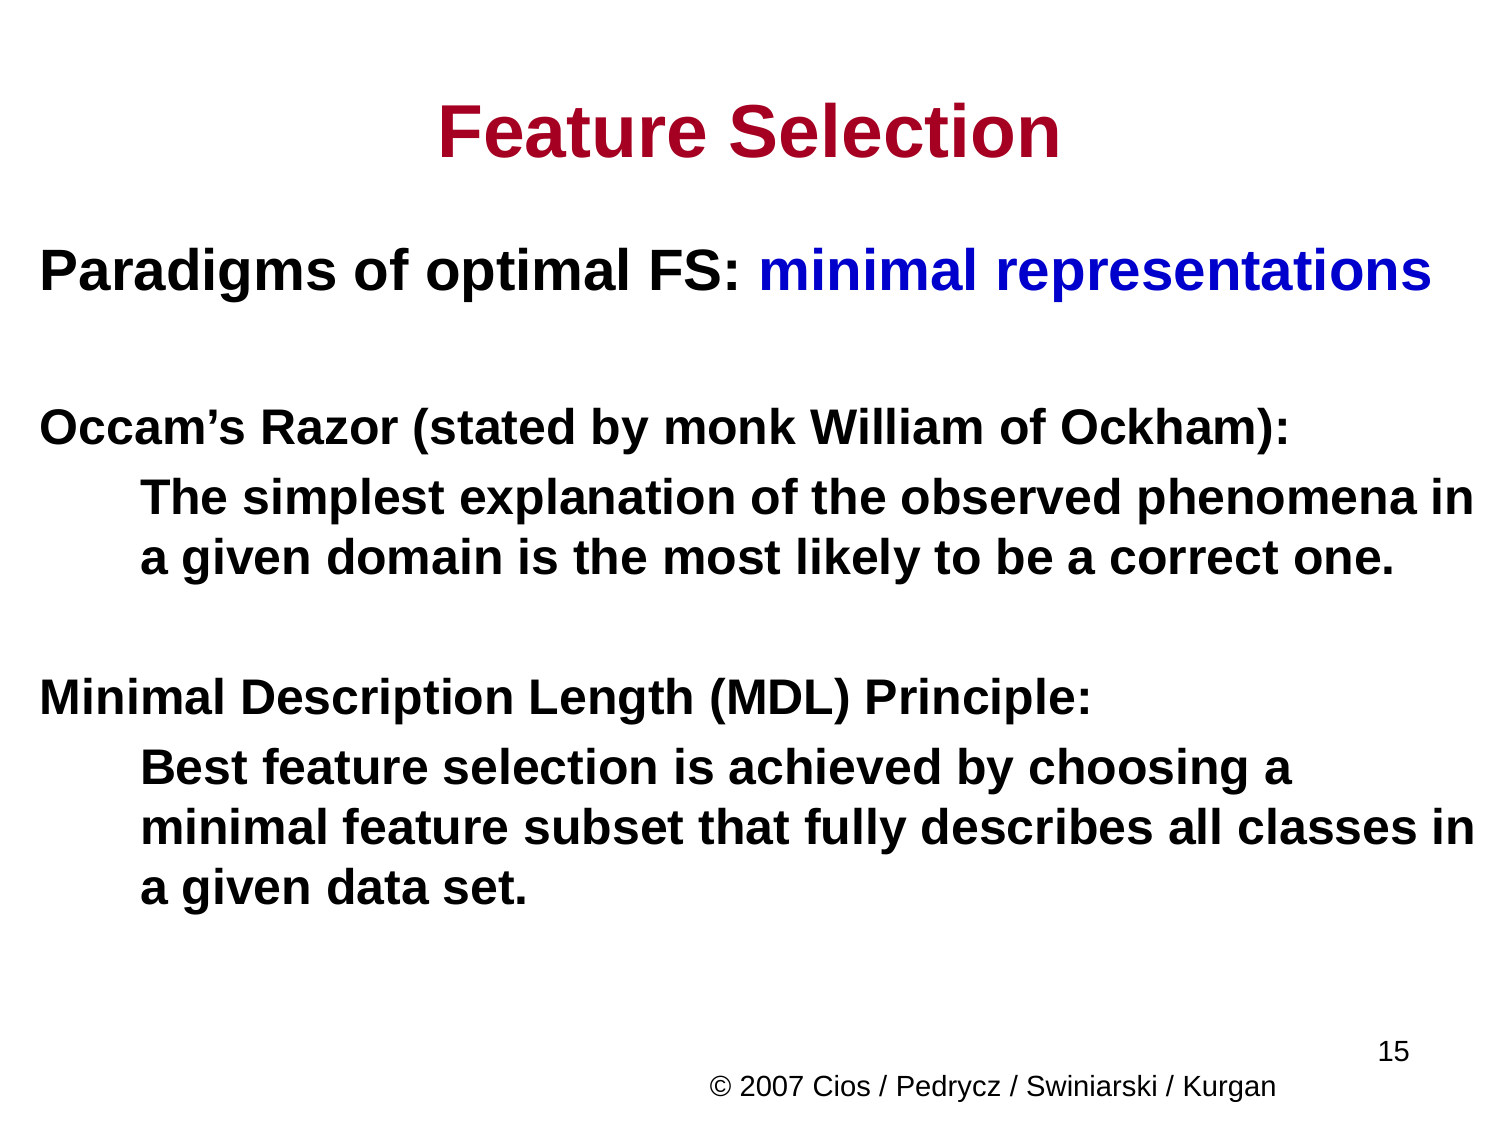

# Feature Selection
Paradigms of optimal FS: minimal representations

Occam’s Razor (stated by monk William of Ockham):
	The simplest explanation of the observed phenomena in a given domain is the most likely to be a correct one.

Minimal Description Length (MDL) Principle:
	Best feature selection is achieved by choosing a minimal feature subset that fully describes all classes in a given data set.

© 2007 Cios / Pedrycz / Swiniarski / Kurgan
	15